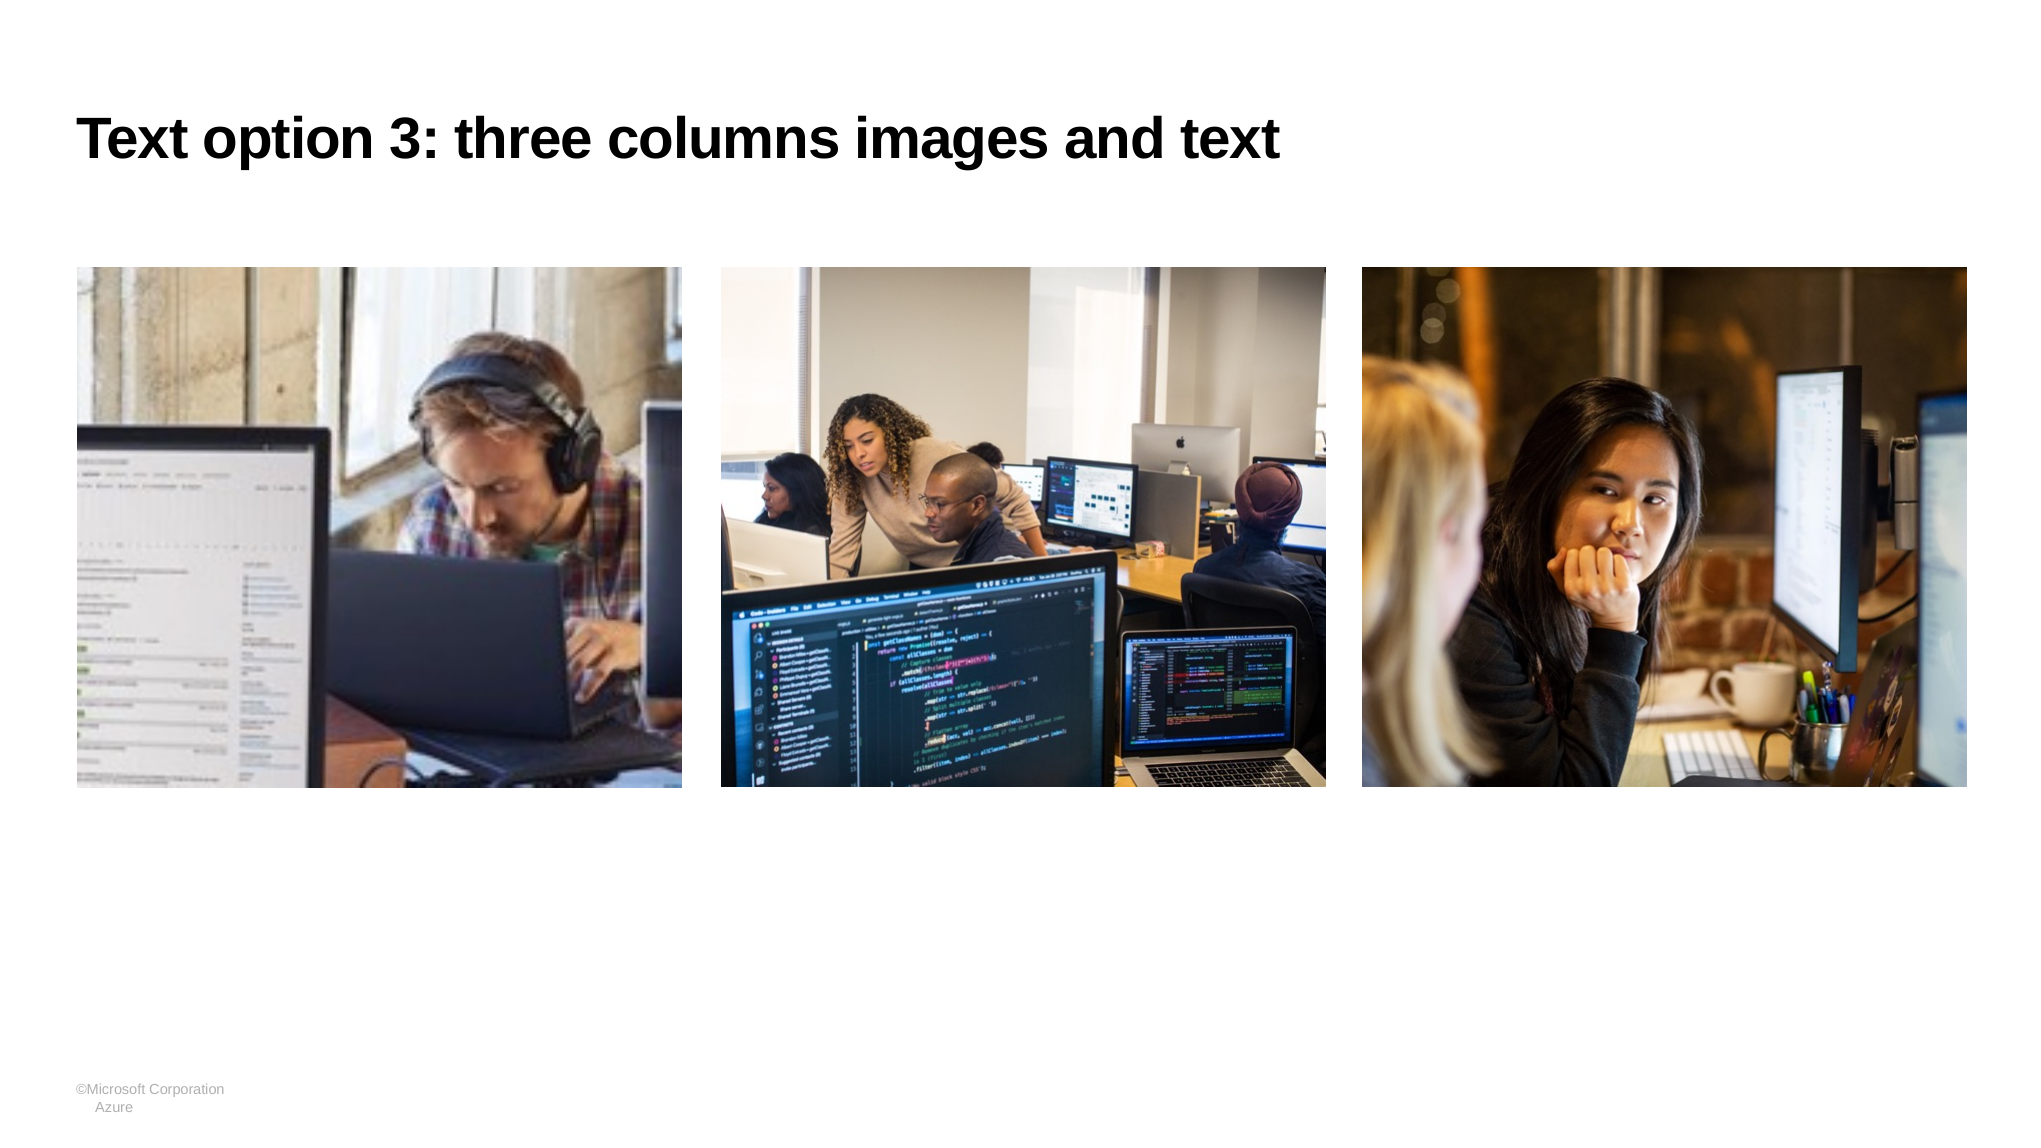

# Text option 3: three columns images and text